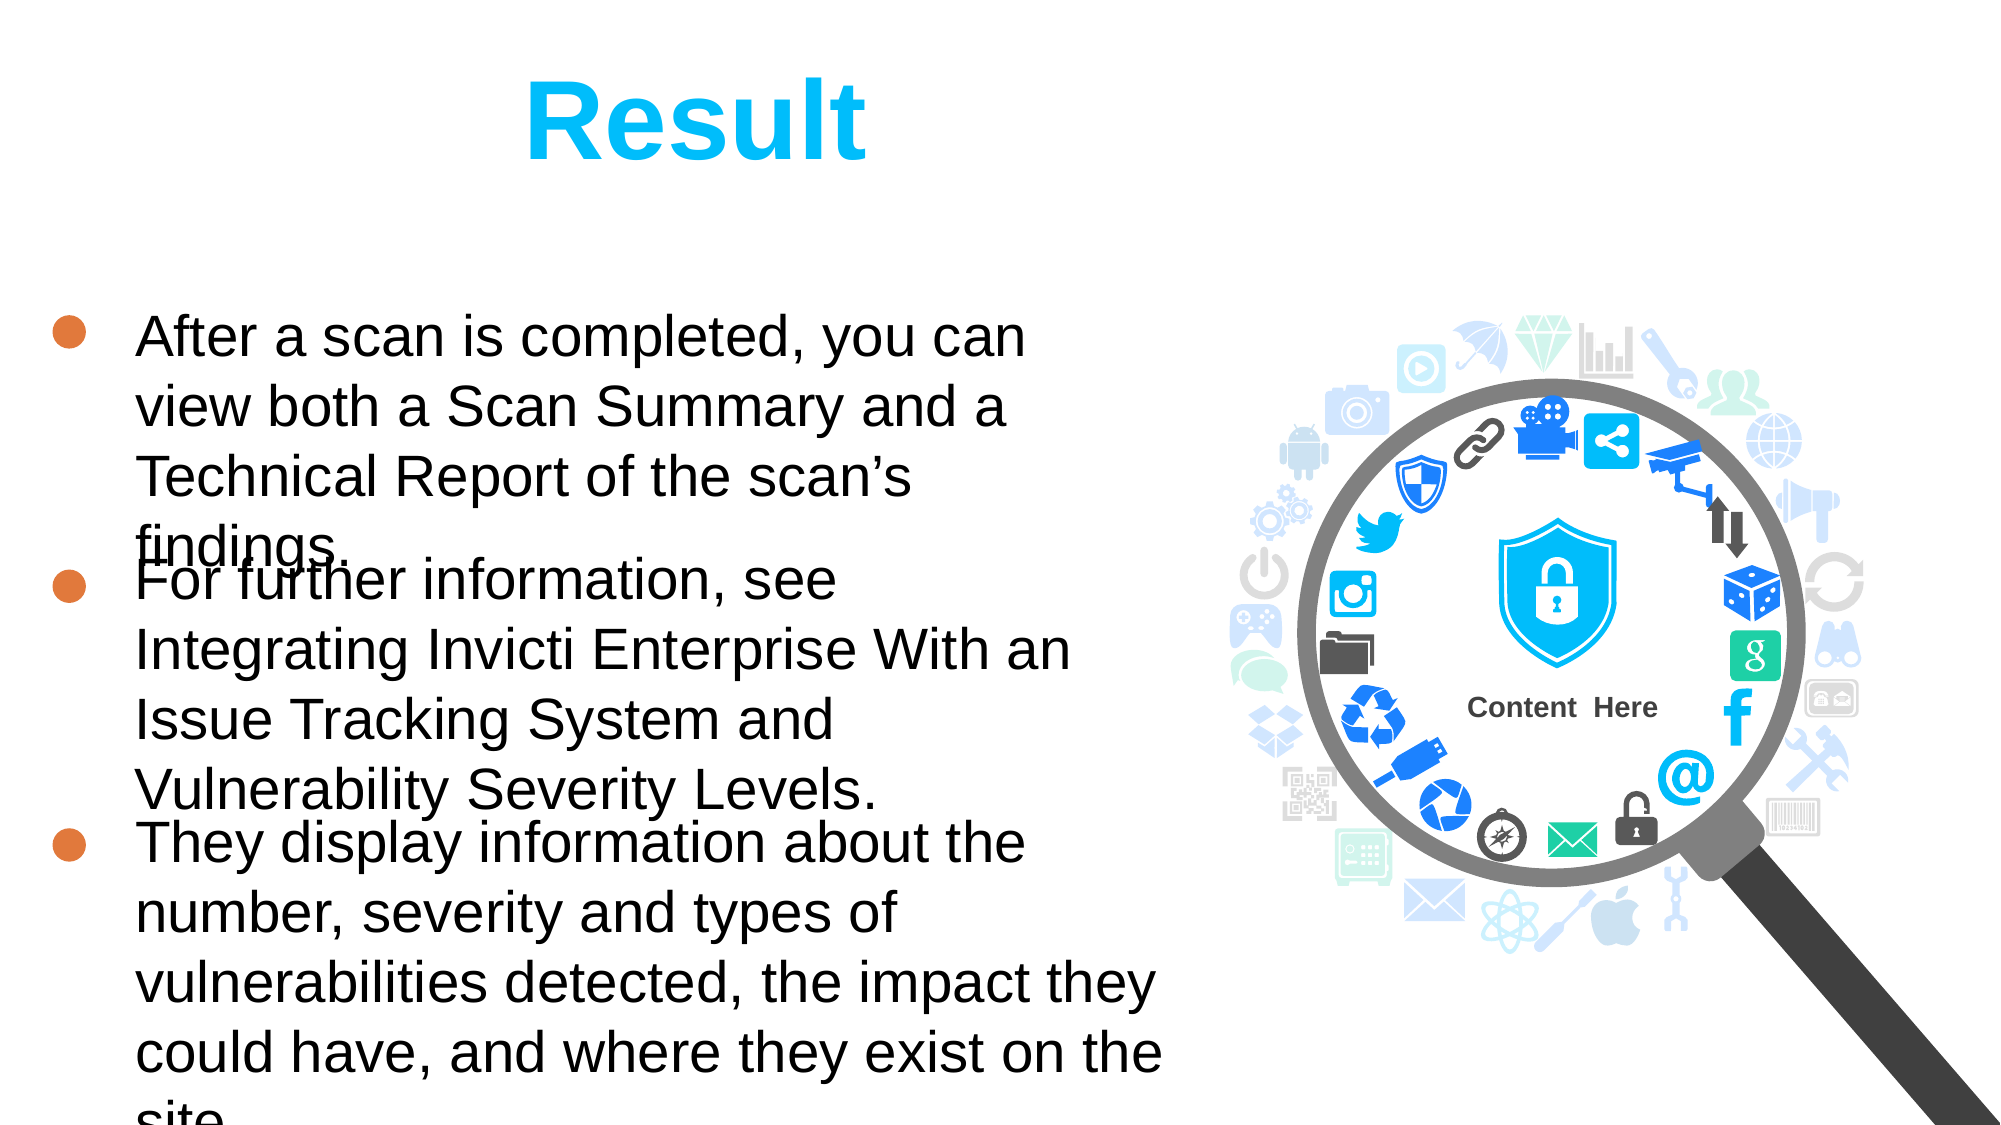

Result

After a scan is completed, you can view both a Scan Summary and a Technical Report of the scan’s findings.

For further information, see Integrating Invicti Enterprise With an Issue Tracking System and Vulnerability Severity Levels.

Content  Here
They display information about the number, severity and types of vulnerabilities detected, the impact they could have, and where they exist on the site.